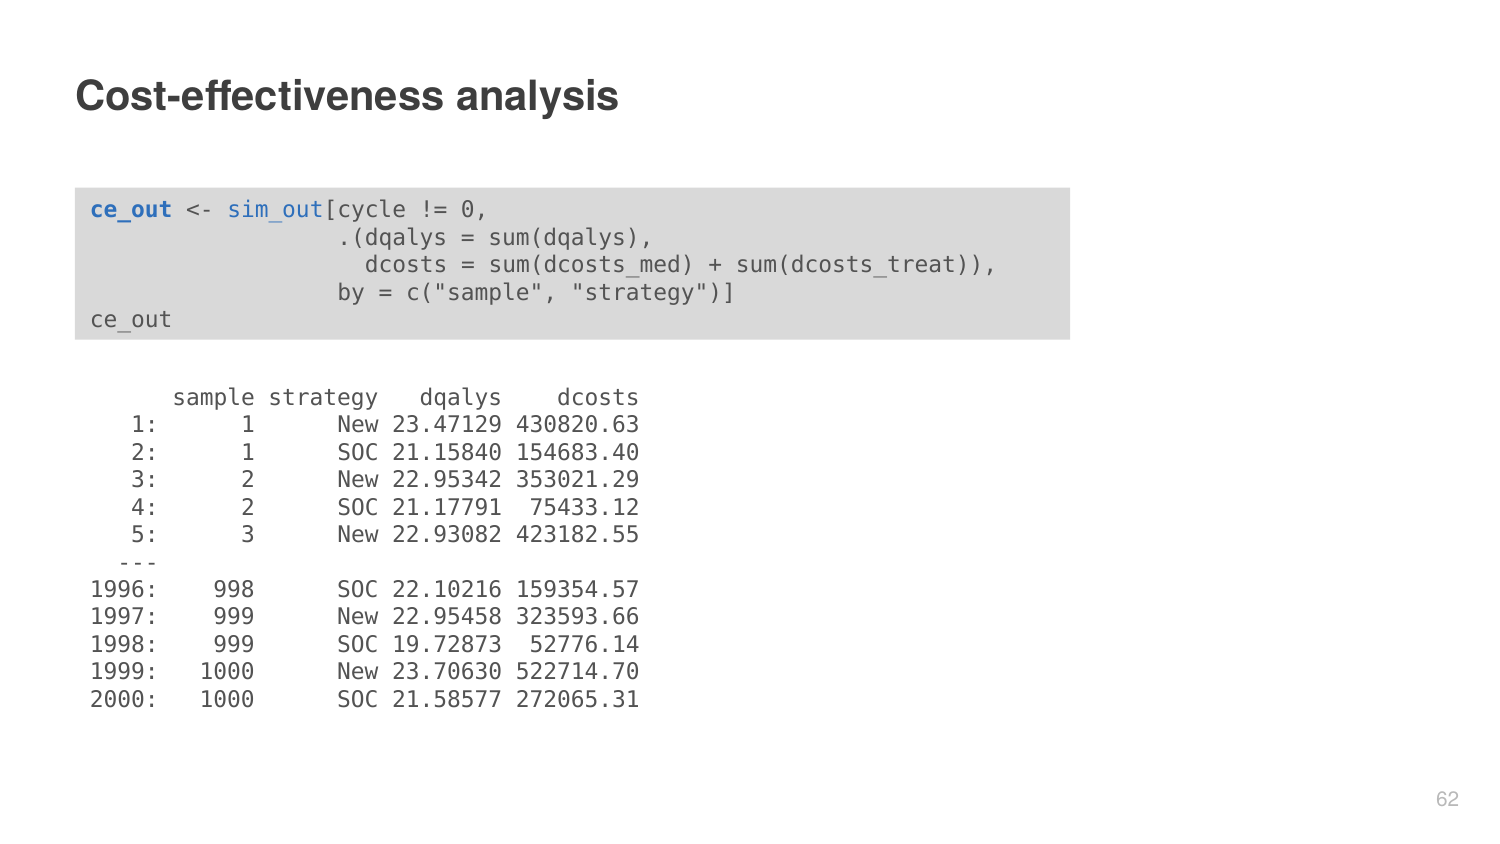

# Cost-effectiveness analysis
ce_out <- sim_out[cycle != 0,
                  .(dqalys = sum(dqalys),
                    dcosts = sum(dcosts_med) + sum(dcosts_treat)),
                  by = c("sample", "strategy")]
ce_out
      sample strategy   dqalys    dcosts
   1:      1      New 23.47129 430820.63
   2:      1      SOC 21.15840 154683.40
   3:      2      New 22.95342 353021.29
   4:      2      SOC 21.17791  75433.12
   5:      3      New 22.93082 423182.55
  ---
1996:    998      SOC 22.10216 159354.57
1997:    999      New 22.95458 323593.66
1998:    999      SOC 19.72873  52776.14
1999:   1000      New 23.70630 522714.70
2000:   1000      SOC 21.58577 272065.31
62